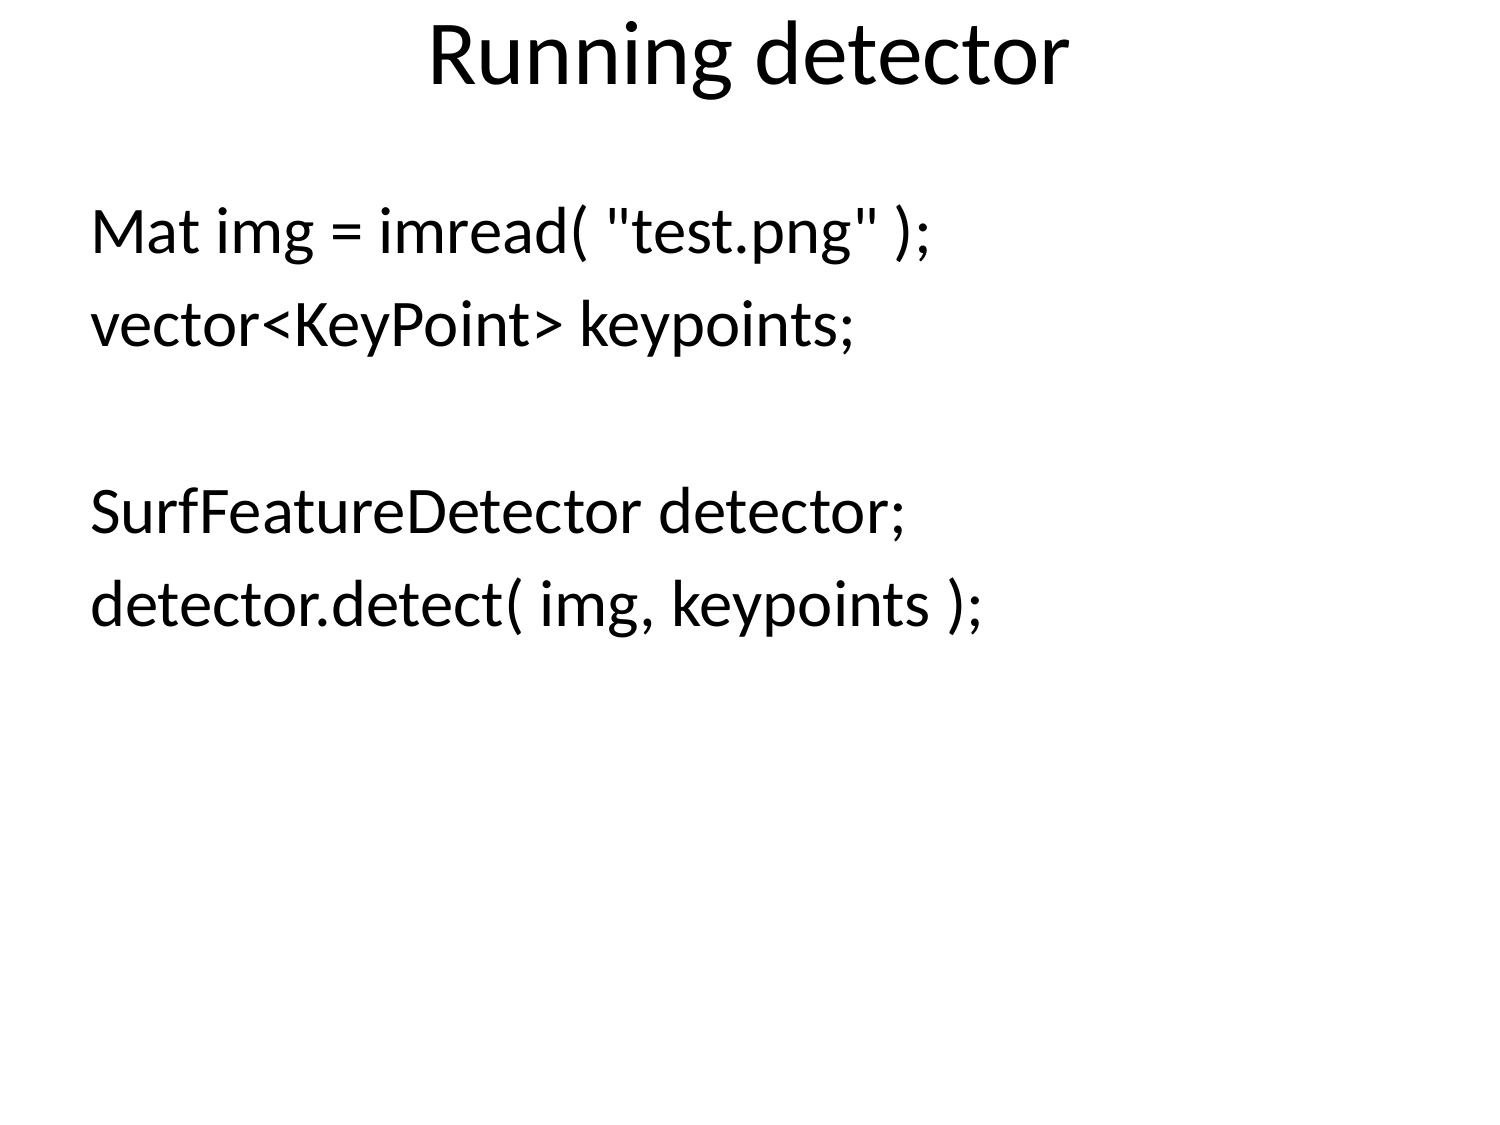

# Running detector
Mat img = imread( "test.png" );
vector<KeyPoint> keypoints;

SurfFeatureDetector detector;
detector.detect( img, keypoints );